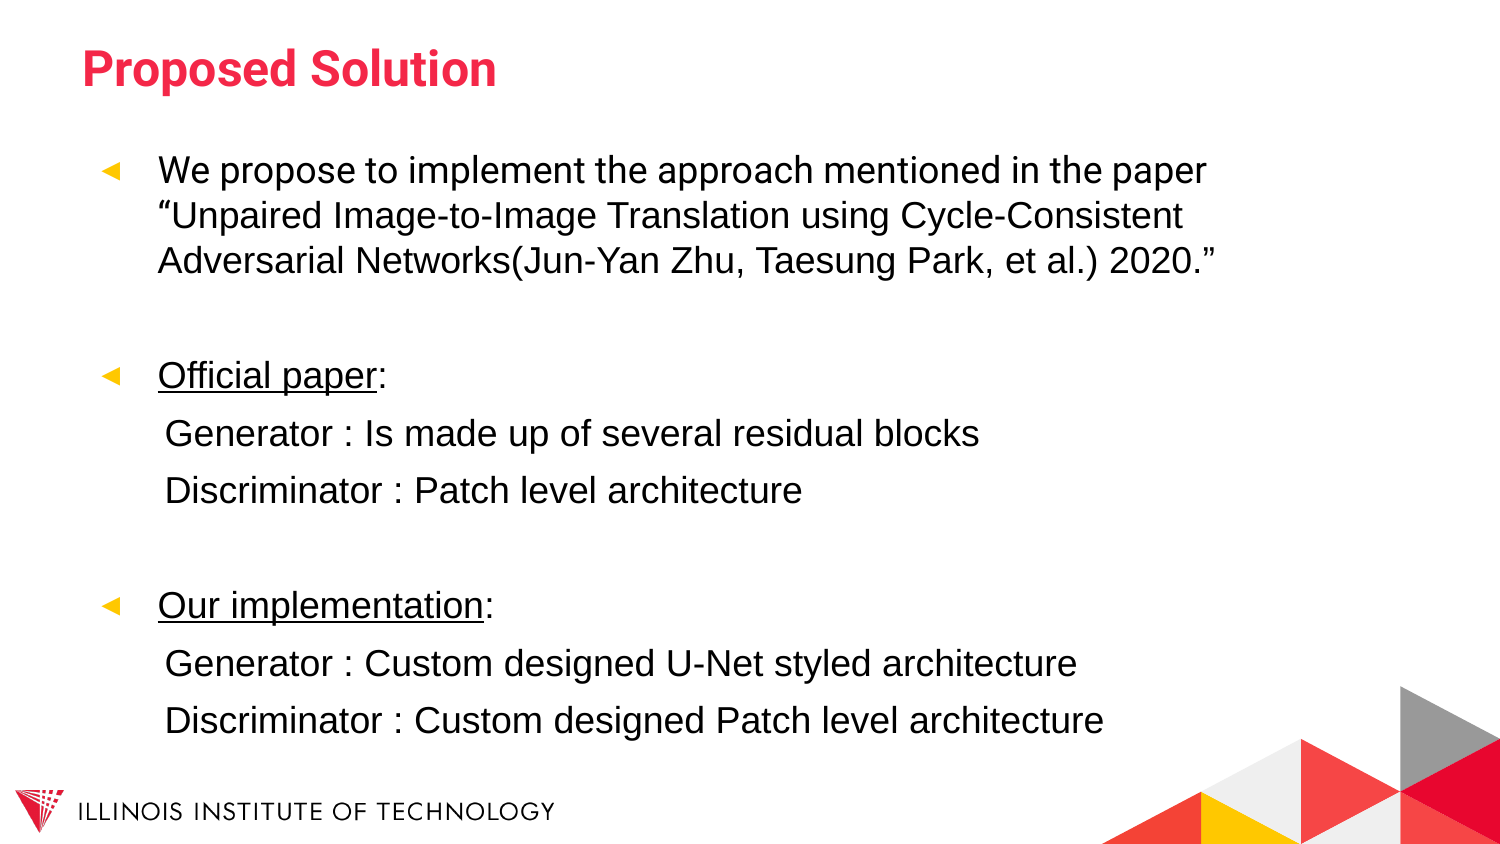

# Proposed Solution
We propose to implement the approach mentioned in the paper “Unpaired Image-to-Image Translation using Cycle-Consistent Adversarial Networks(Jun-Yan Zhu, Taesung Park, et al.) 2020.”

Official paper:
      Generator : Is made up of several residual blocks
      Discriminator : Patch level architecture

Our implementation:
      Generator : Custom designed U-Net styled architecture
      Discriminator : Custom designed Patch level architecture